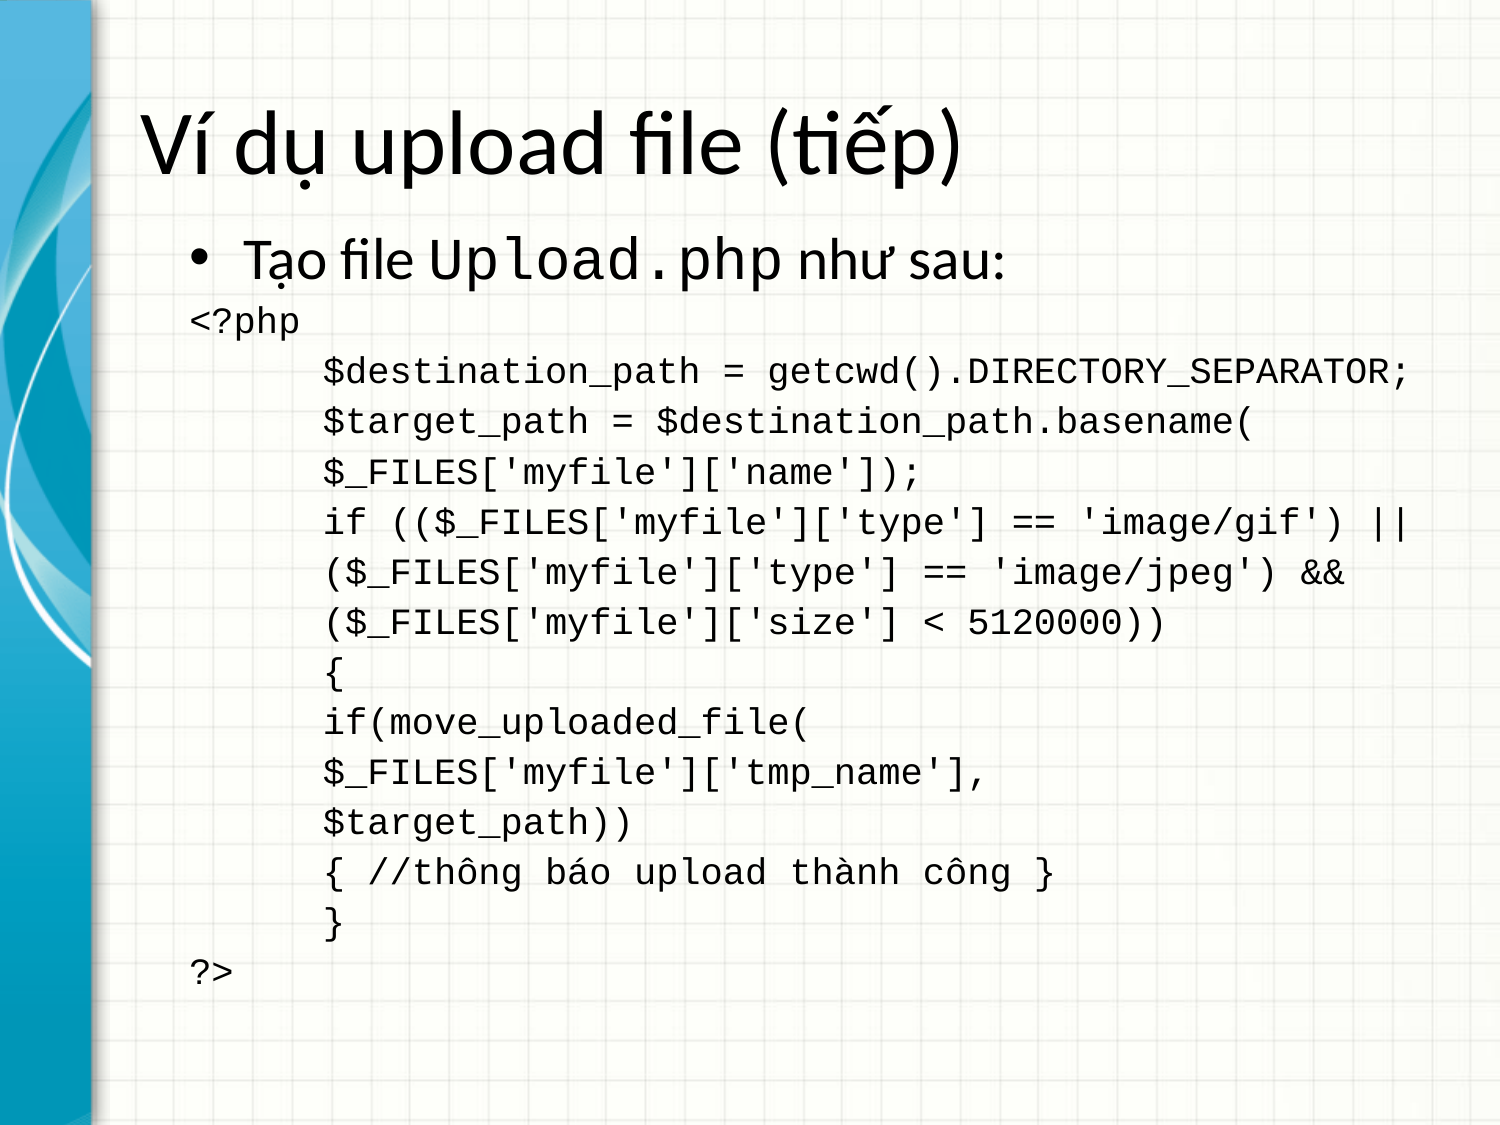

# Ví dụ upload file (tiếp)
Tạo file Upload.php như sau:
<?php
	$destination_path = getcwd().DIRECTORY_SEPARATOR;
	$target_path = $destination_path.basename(
						$_FILES['myfile']['name']);
	if (($_FILES['myfile']['type'] == 'image/gif') ||
		($_FILES['myfile']['type'] == 'image/jpeg') &&
		($_FILES['myfile']['size'] < 5120000))
	{
			if(move_uploaded_file(
				$_FILES['myfile']['tmp_name'],
				$target_path))
			{ //thông báo upload thành công }
	}
?>